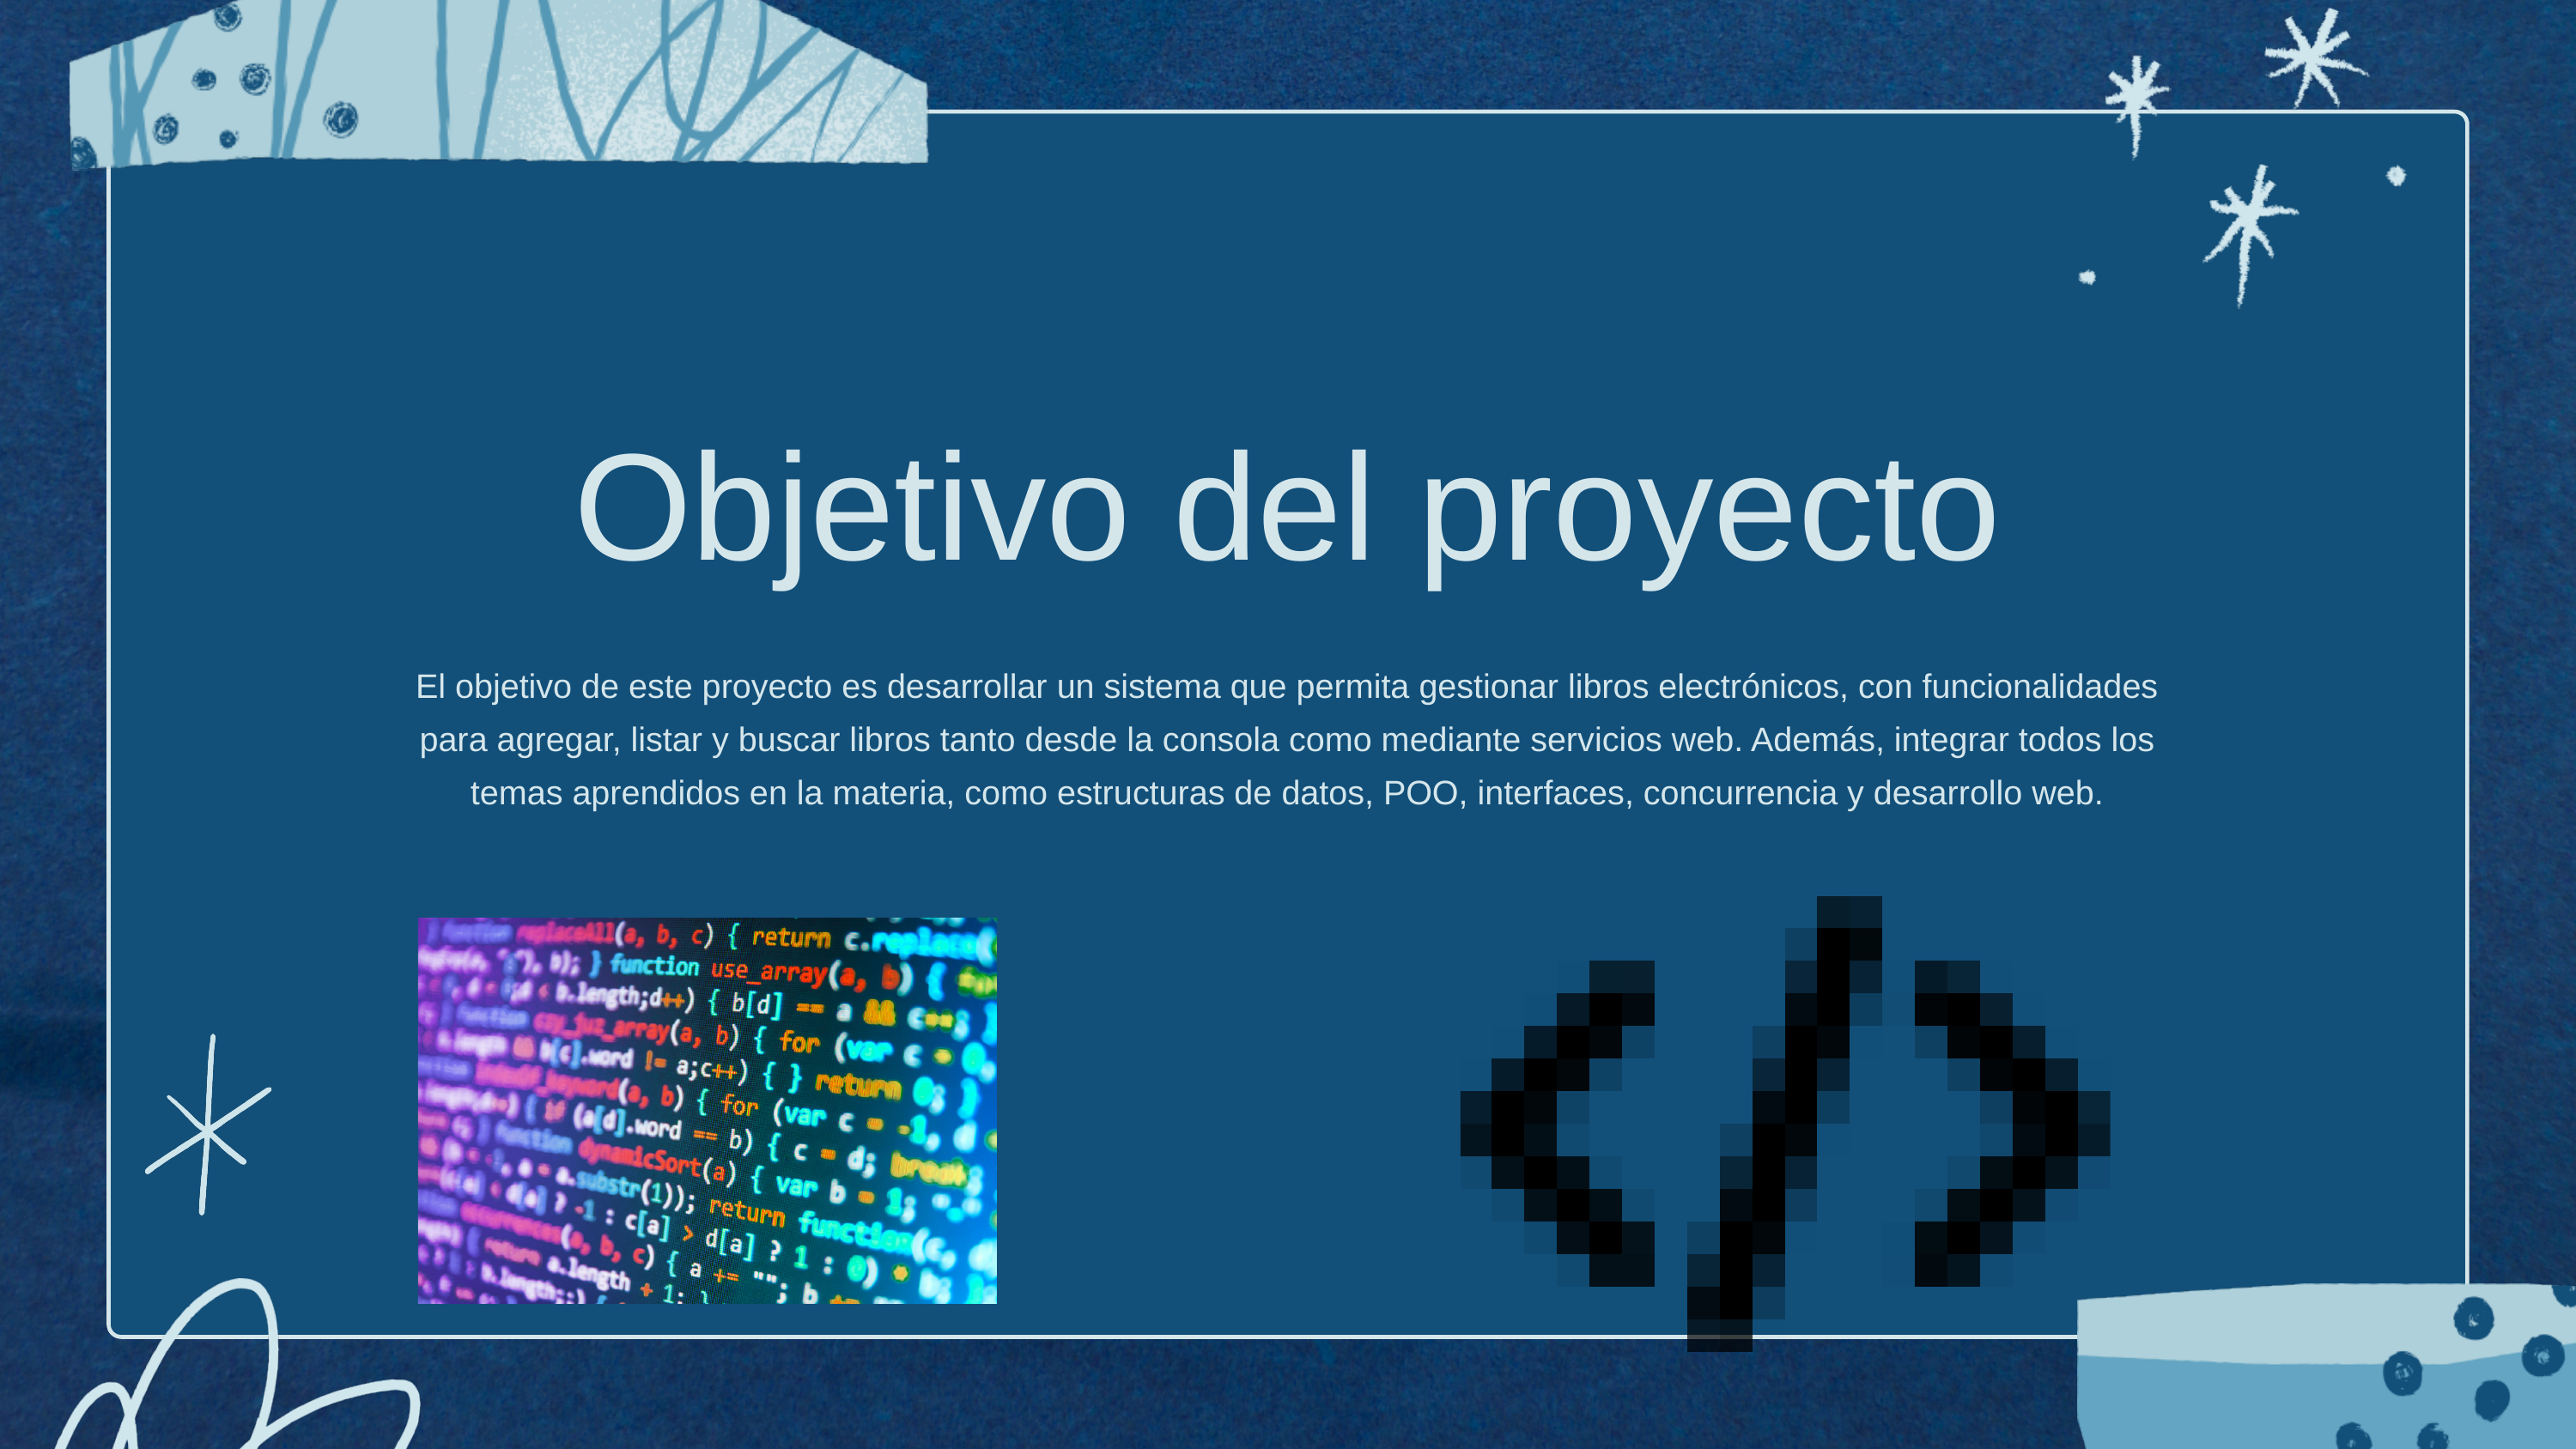

Objetivo del proyecto
El objetivo de este proyecto es desarrollar un sistema que permita gestionar libros electrónicos, con funcionalidades para agregar, listar y buscar libros tanto desde la consola como mediante servicios web. Además, integrar todos los temas aprendidos en la materia, como estructuras de datos, POO, interfaces, concurrencia y desarrollo web.